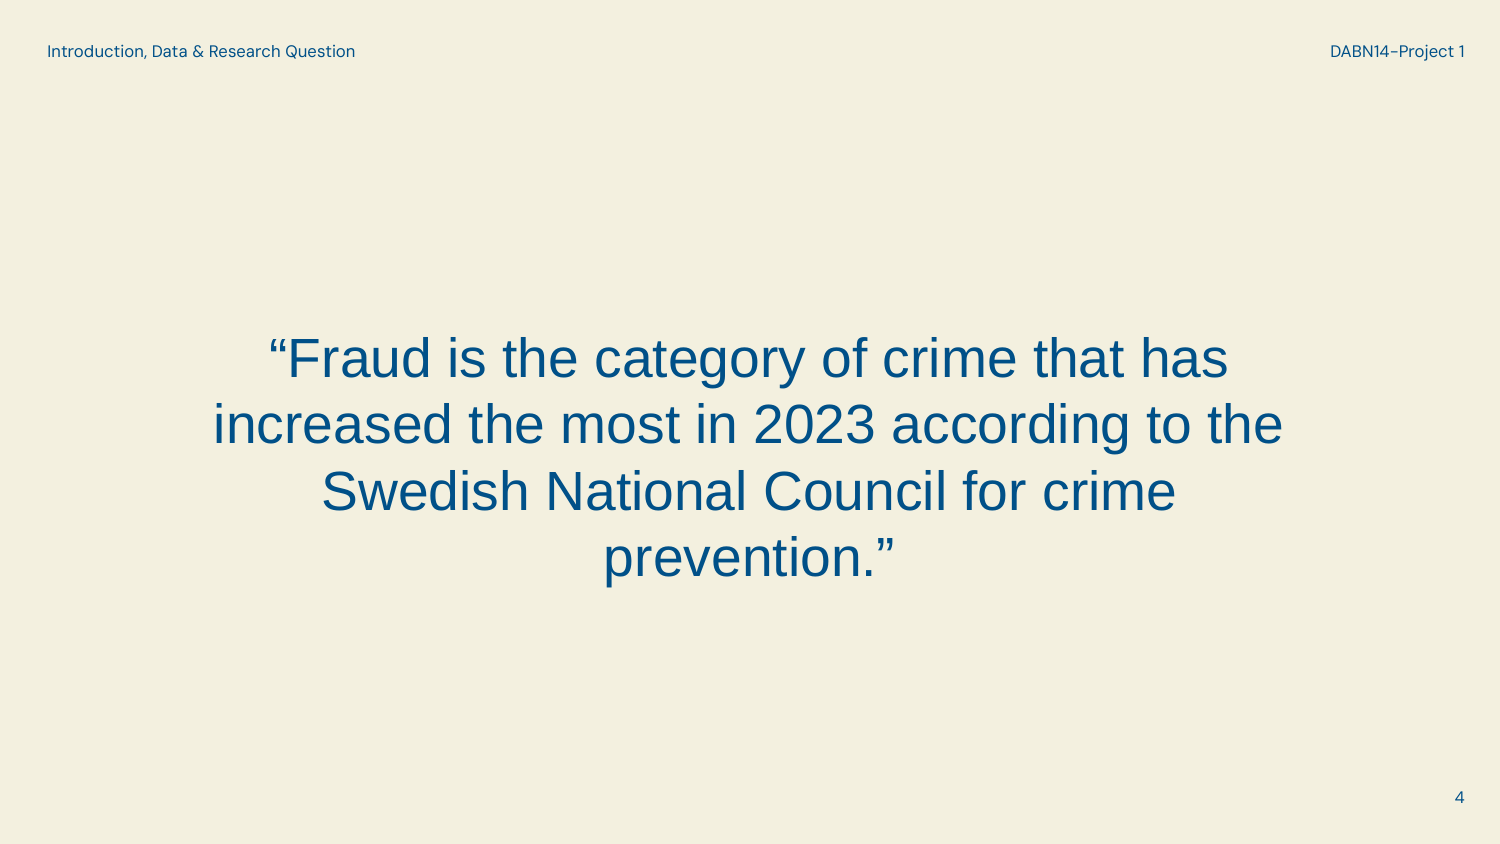

Introduction, Data & Research Question
DABN14-Project 1
“Fraud is the category of crime that has increased the most in 2023 according to the Swedish National Council for crime prevention.”
4